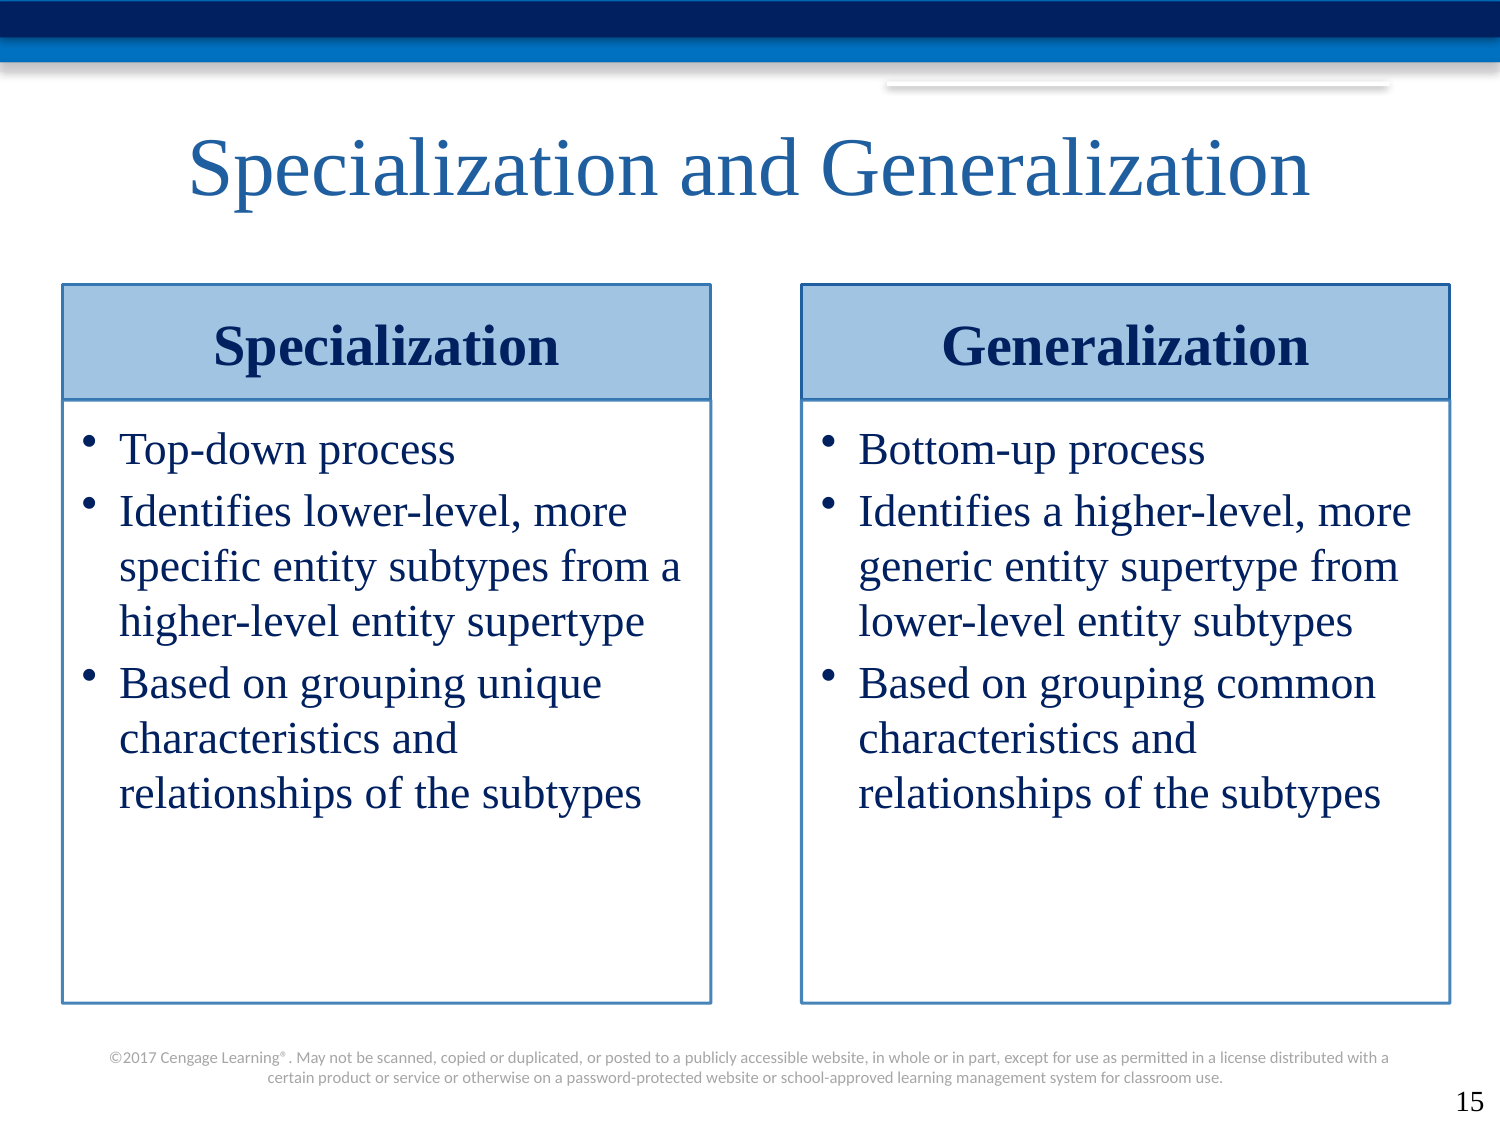

# Specialization and Generalization
Specialization
Generalization
Top-down process
Identifies lower-level, more specific entity subtypes from a higher-level entity supertype
Based on grouping unique characteristics and relationships of the subtypes
Bottom-up process
Identifies a higher-level, more generic entity supertype from lower-level entity subtypes
Based on grouping common characteristics and relationships of the subtypes
15